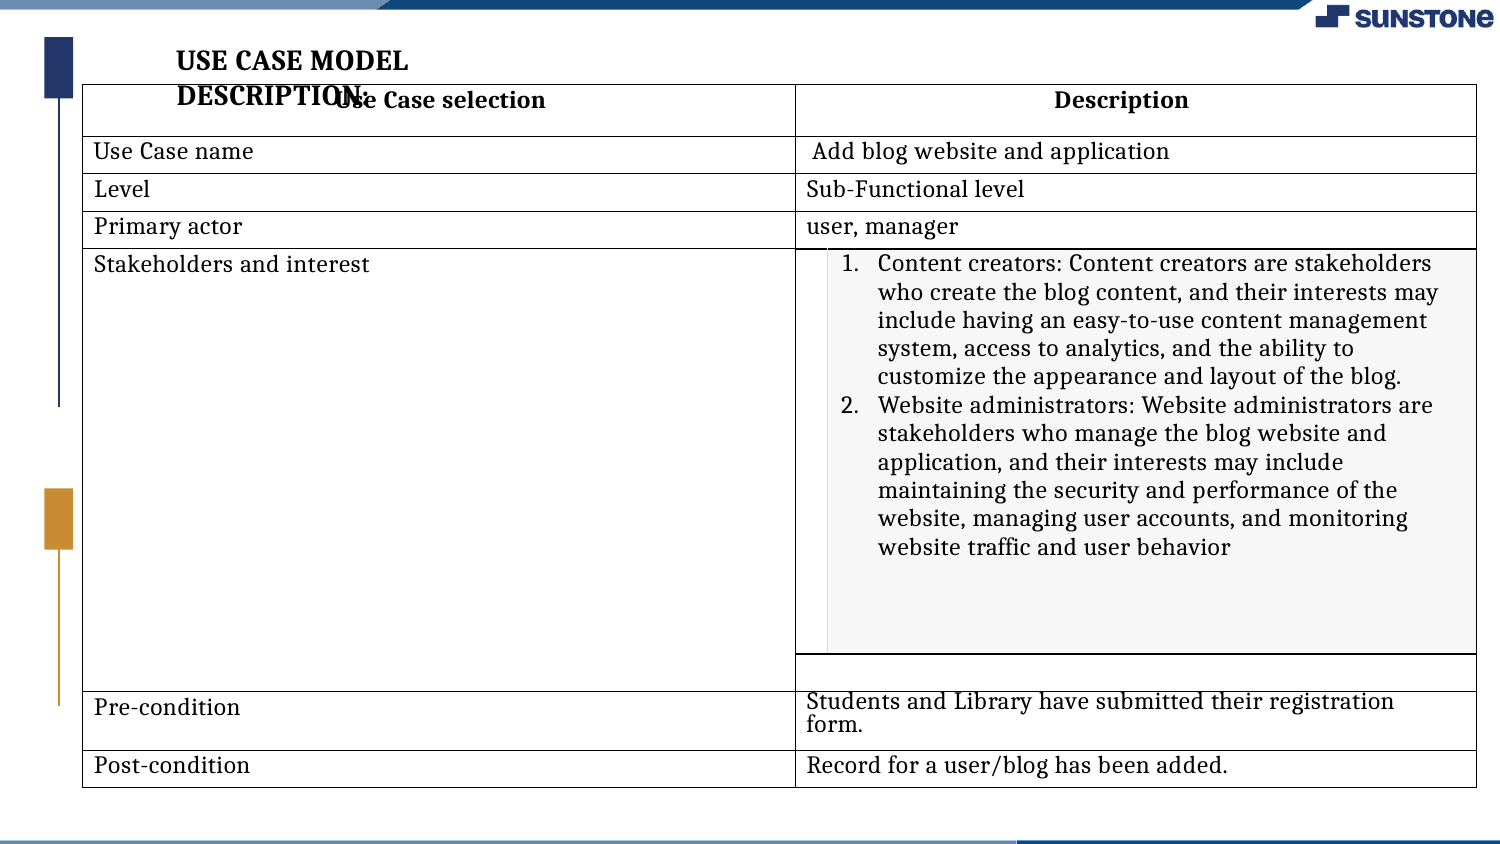

USE CASE MODEL DESCRIPTION:
| Use Case selection | Description |  |
| --- | --- | --- |
| Use Case name | Add blog website and application |  |
| Level | Sub-Functional level |  |
| Primary actor | user, manager |  |
| Stakeholders and interest |  | Content creators: Content creators are stakeholders who create the blog content, and their interests may include having an easy-to-use content management system, access to analytics, and the ability to customize the appearance and layout of the blog. Website administrators: Website administrators are stakeholders who manage the blog website and application, and their interests may include maintaining the security and performance of the website, managing user accounts, and monitoring website traffic and user behavior |
|  |  |  |
| Pre-condition | Students and Library have submitted their registration form. |  |
| Post-condition | Record for a user/blog has been added. |  |